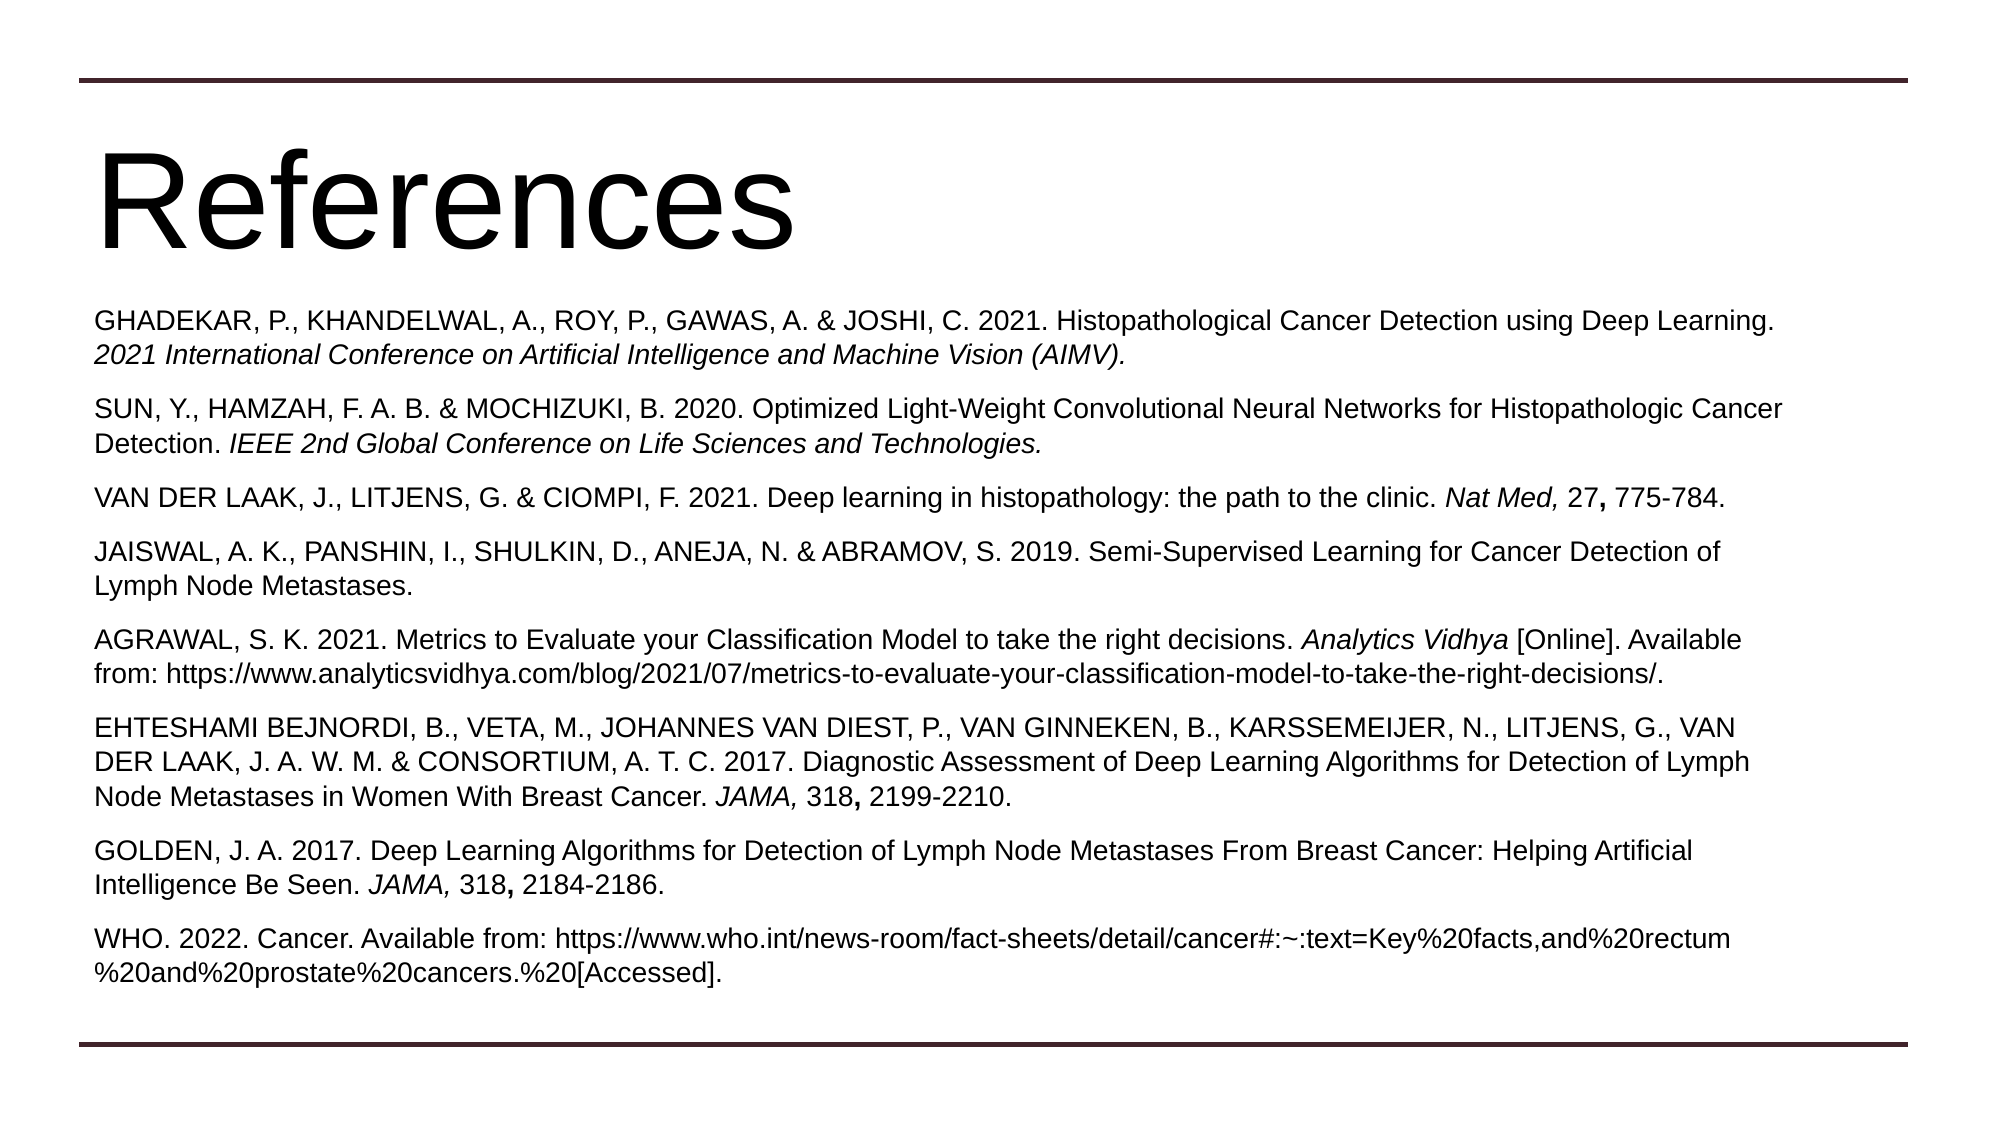

# References
GHADEKAR, P., KHANDELWAL, A., ROY, P., GAWAS, A. & JOSHI, C. 2021. Histopathological Cancer Detection using Deep Learning. 2021 International Conference on Artificial Intelligence and Machine Vision (AIMV).
SUN, Y., HAMZAH, F. A. B. & MOCHIZUKI, B. 2020. Optimized Light-Weight Convolutional Neural Networks for Histopathologic Cancer Detection. IEEE 2nd Global Conference on Life Sciences and Technologies.
VAN DER LAAK, J., LITJENS, G. & CIOMPI, F. 2021. Deep learning in histopathology: the path to the clinic. Nat Med, 27, 775-784.
JAISWAL, A. K., PANSHIN, I., SHULKIN, D., ANEJA, N. & ABRAMOV, S. 2019. Semi-Supervised Learning for Cancer Detection of Lymph Node Metastases.
AGRAWAL, S. K. 2021. Metrics to Evaluate your Classification Model to take the right decisions. Analytics Vidhya [Online]. Available from: https://www.analyticsvidhya.com/blog/2021/07/metrics-to-evaluate-your-classification-model-to-take-the-right-decisions/.
EHTESHAMI BEJNORDI, B., VETA, M., JOHANNES VAN DIEST, P., VAN GINNEKEN, B., KARSSEMEIJER, N., LITJENS, G., VAN DER LAAK, J. A. W. M. & CONSORTIUM, A. T. C. 2017. Diagnostic Assessment of Deep Learning Algorithms for Detection of Lymph Node Metastases in Women With Breast Cancer. JAMA, 318, 2199-2210.
GOLDEN, J. A. 2017. Deep Learning Algorithms for Detection of Lymph Node Metastases From Breast Cancer: Helping Artificial Intelligence Be Seen. JAMA, 318, 2184-2186.
WHO. 2022. Cancer. Available from: https://www.who.int/news-room/fact-sheets/detail/cancer#:~:text=Key%20facts,and%20rectum%20and%20prostate%20cancers.%20[Accessed].